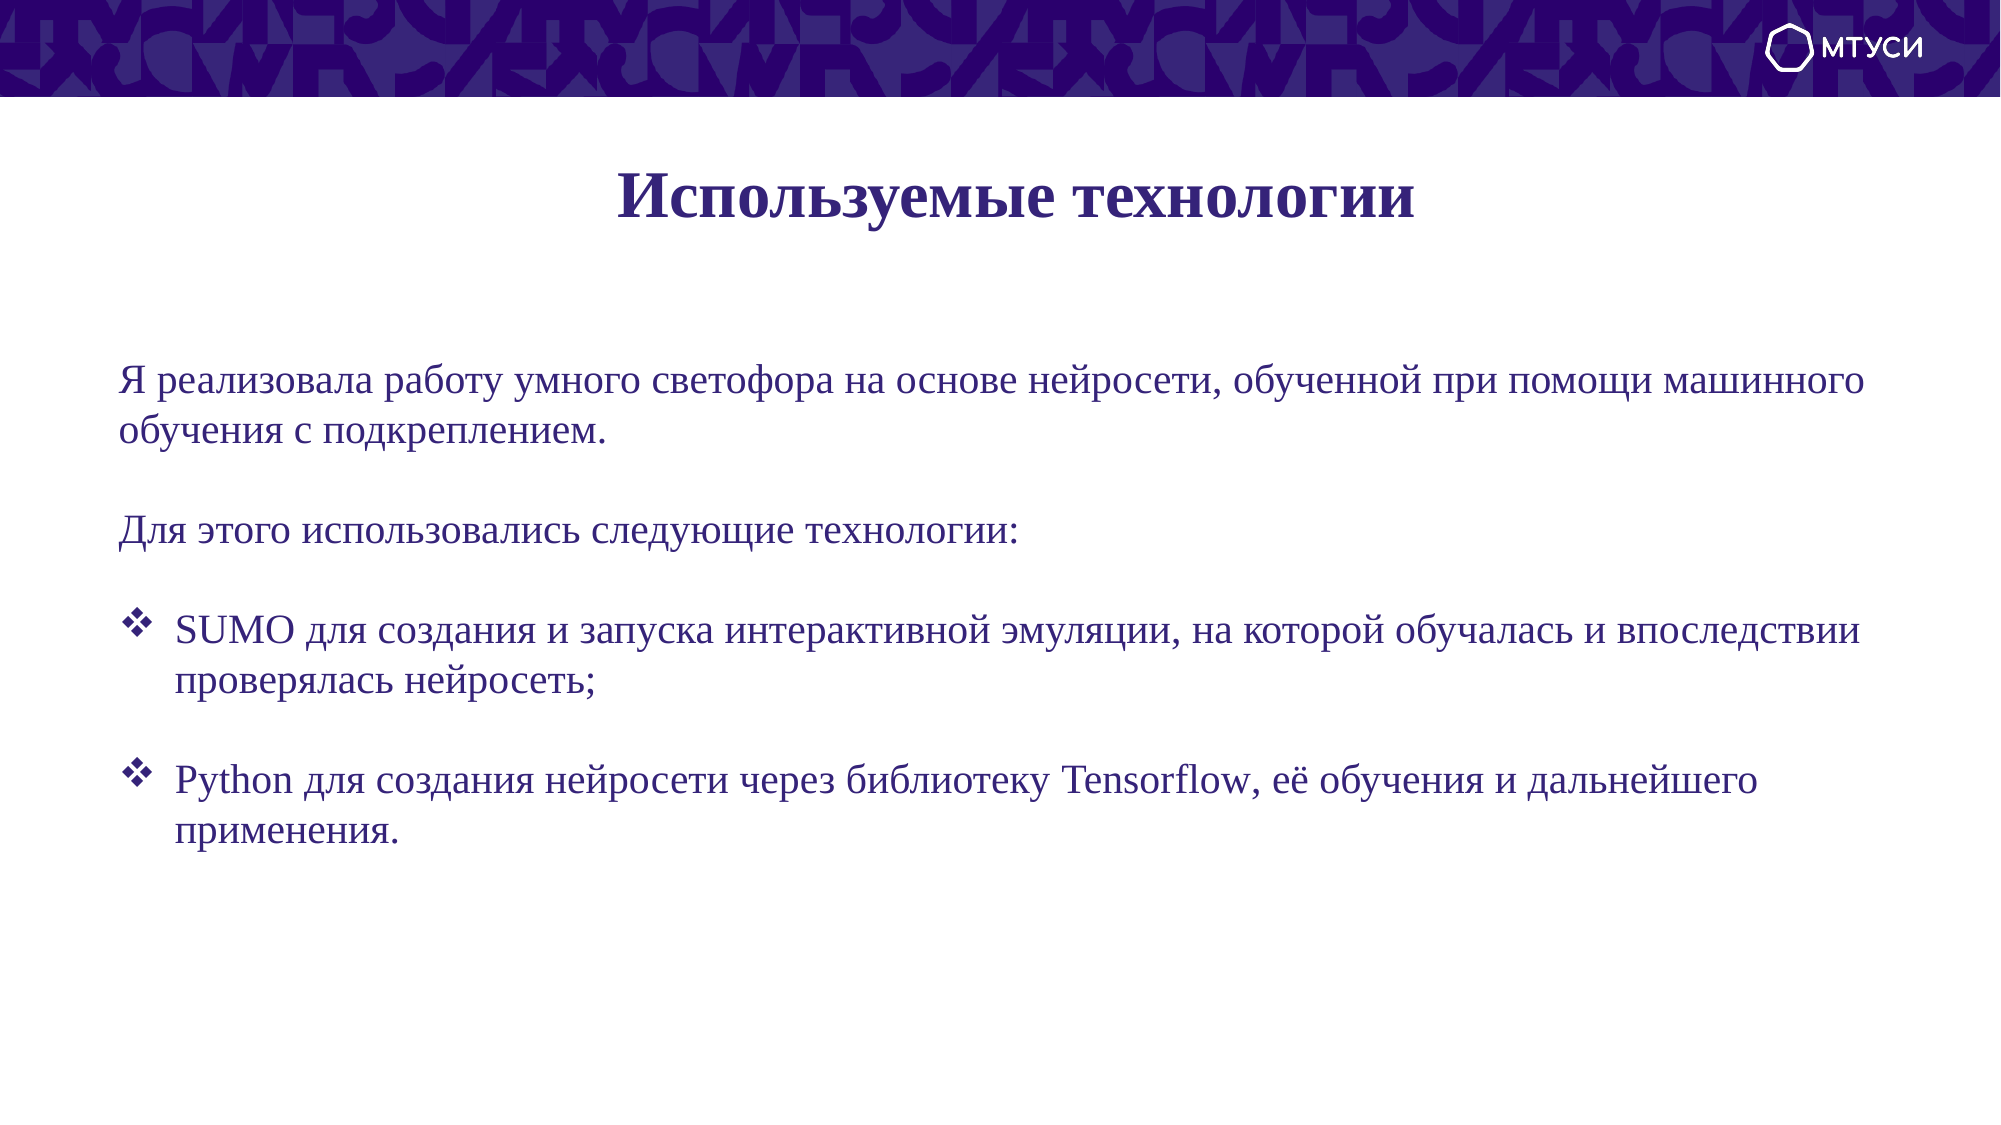

# Используемые технологии

Я реализовала работу умного светофора на основе нейросети, обученной при помощи машинного обучения с подкреплением.

Для этого использовались следующие технологии:

SUMO для создания и запуска интерактивной эмуляции, на которой обучалась и впоследствии проверялась нейросеть;

Python для создания нейросети через библиотеку Tensorflow, её обучения и дальнейшего применения.